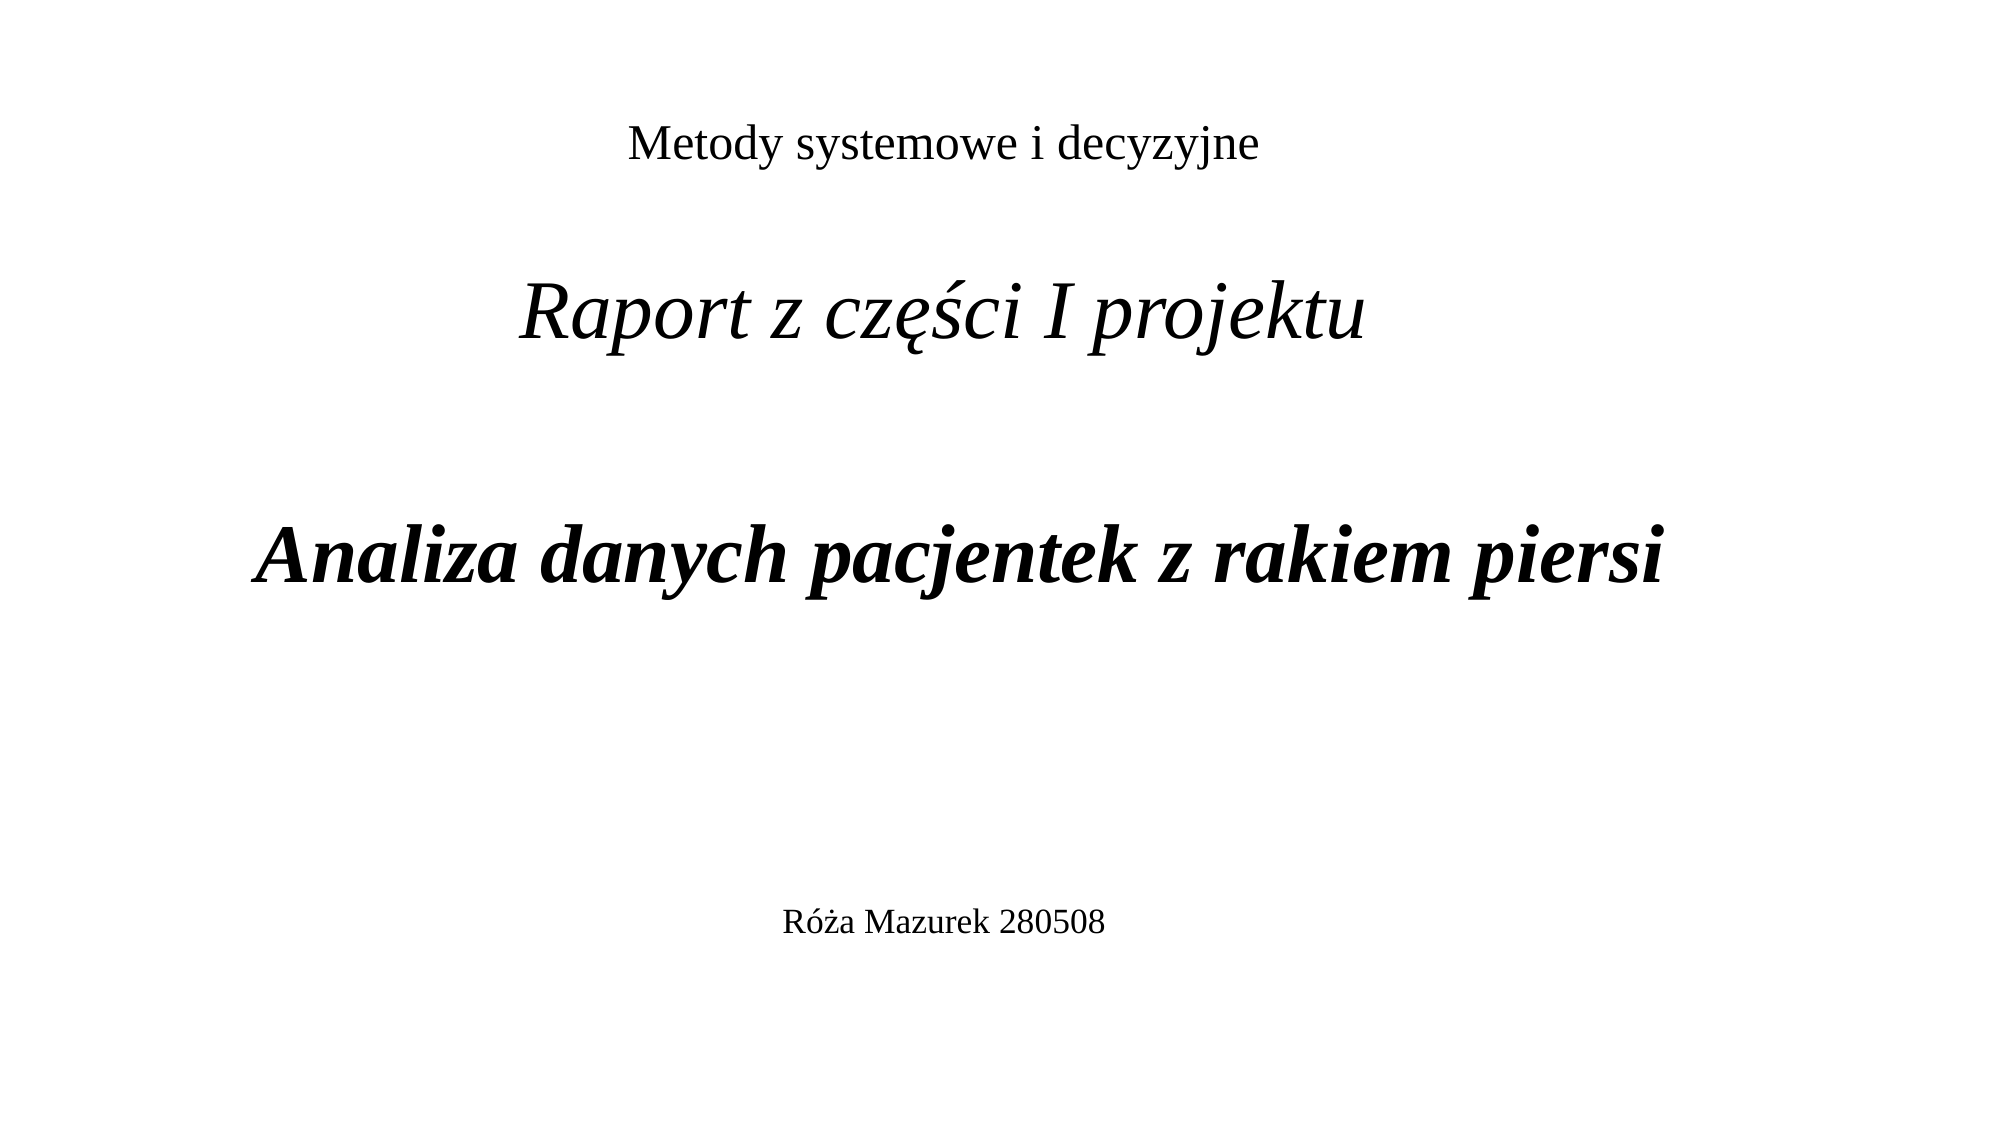

Metody systemowe i decyzyjne

Raport z części I projektu

Róża Mazurek 280508
# Analiza danych pacjentek z rakiem piersi